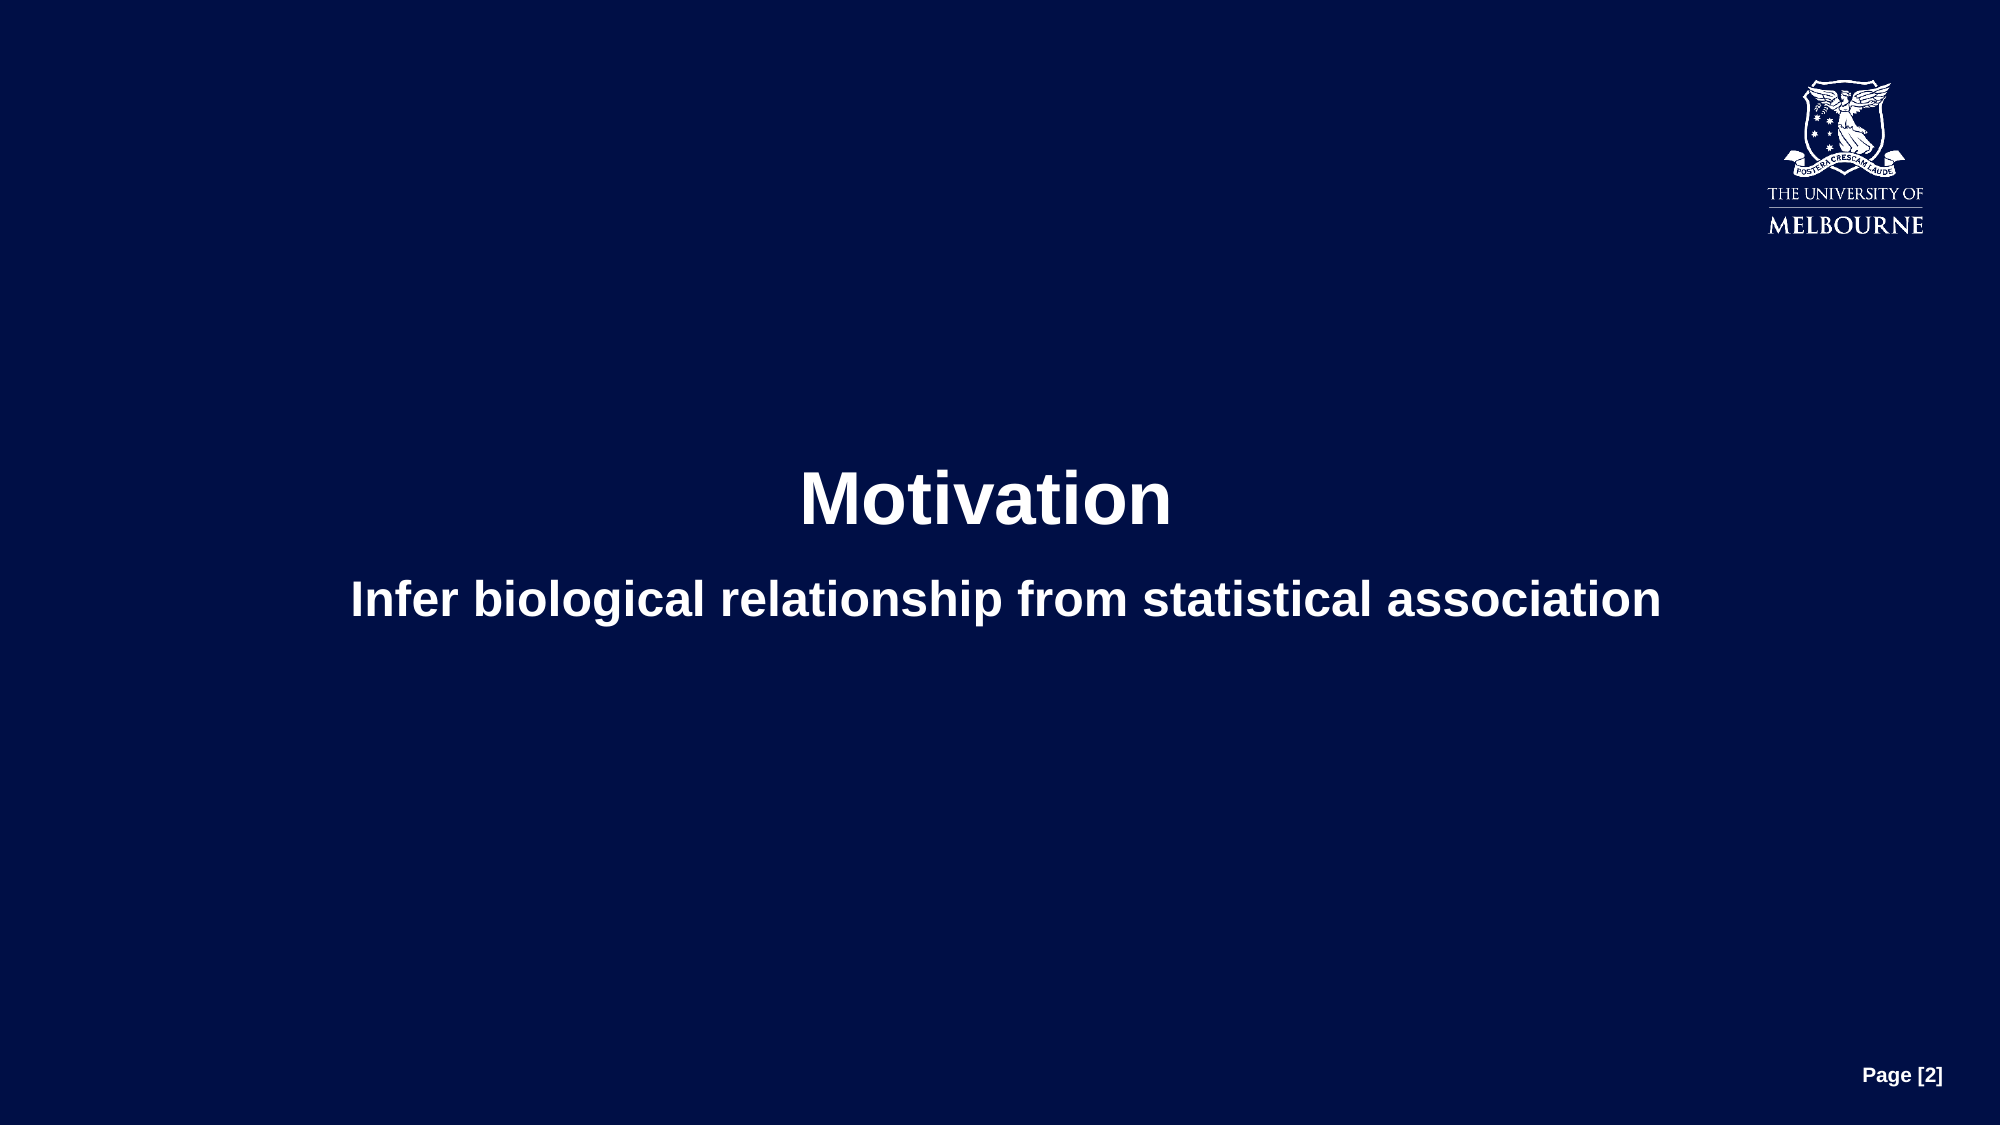

# Motivation
Infer biological relationship from statistical association

Page [2]